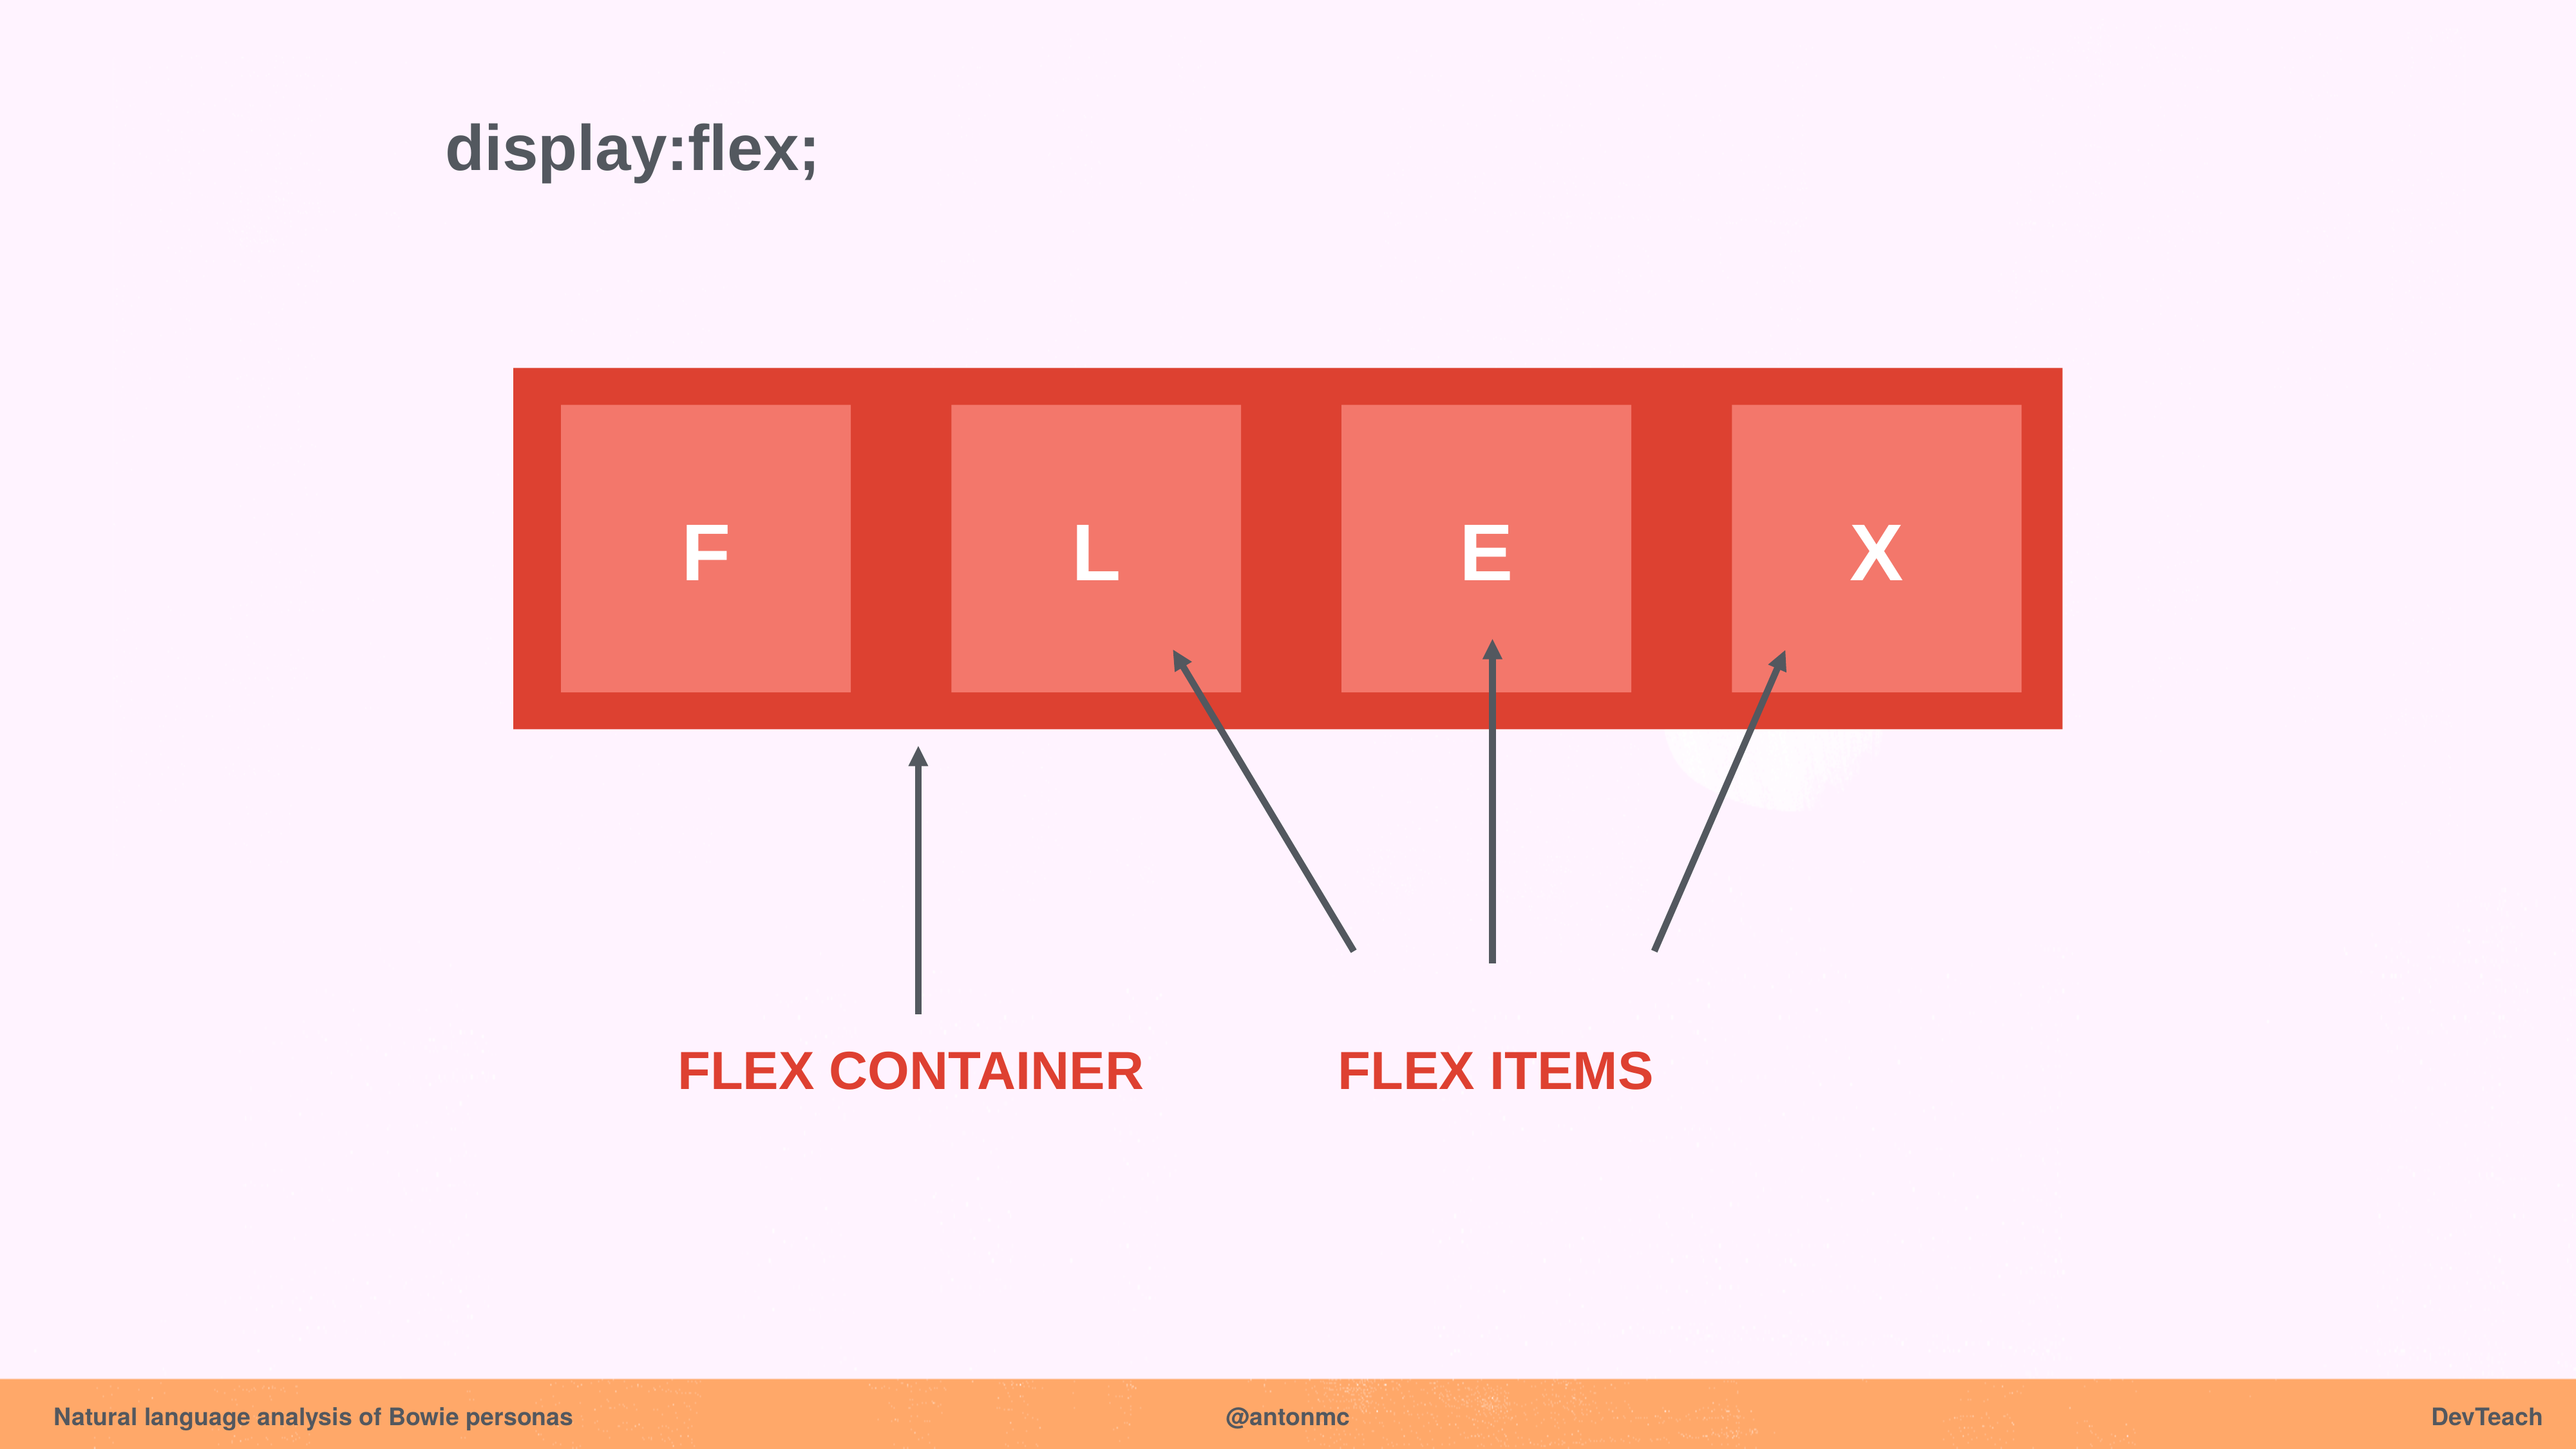

display:flex;

F
L
E
X

FLEX CONTAINER
FLEX ITEMS
Natural language analysis of Bowie personas
@antonmc
DevTeach